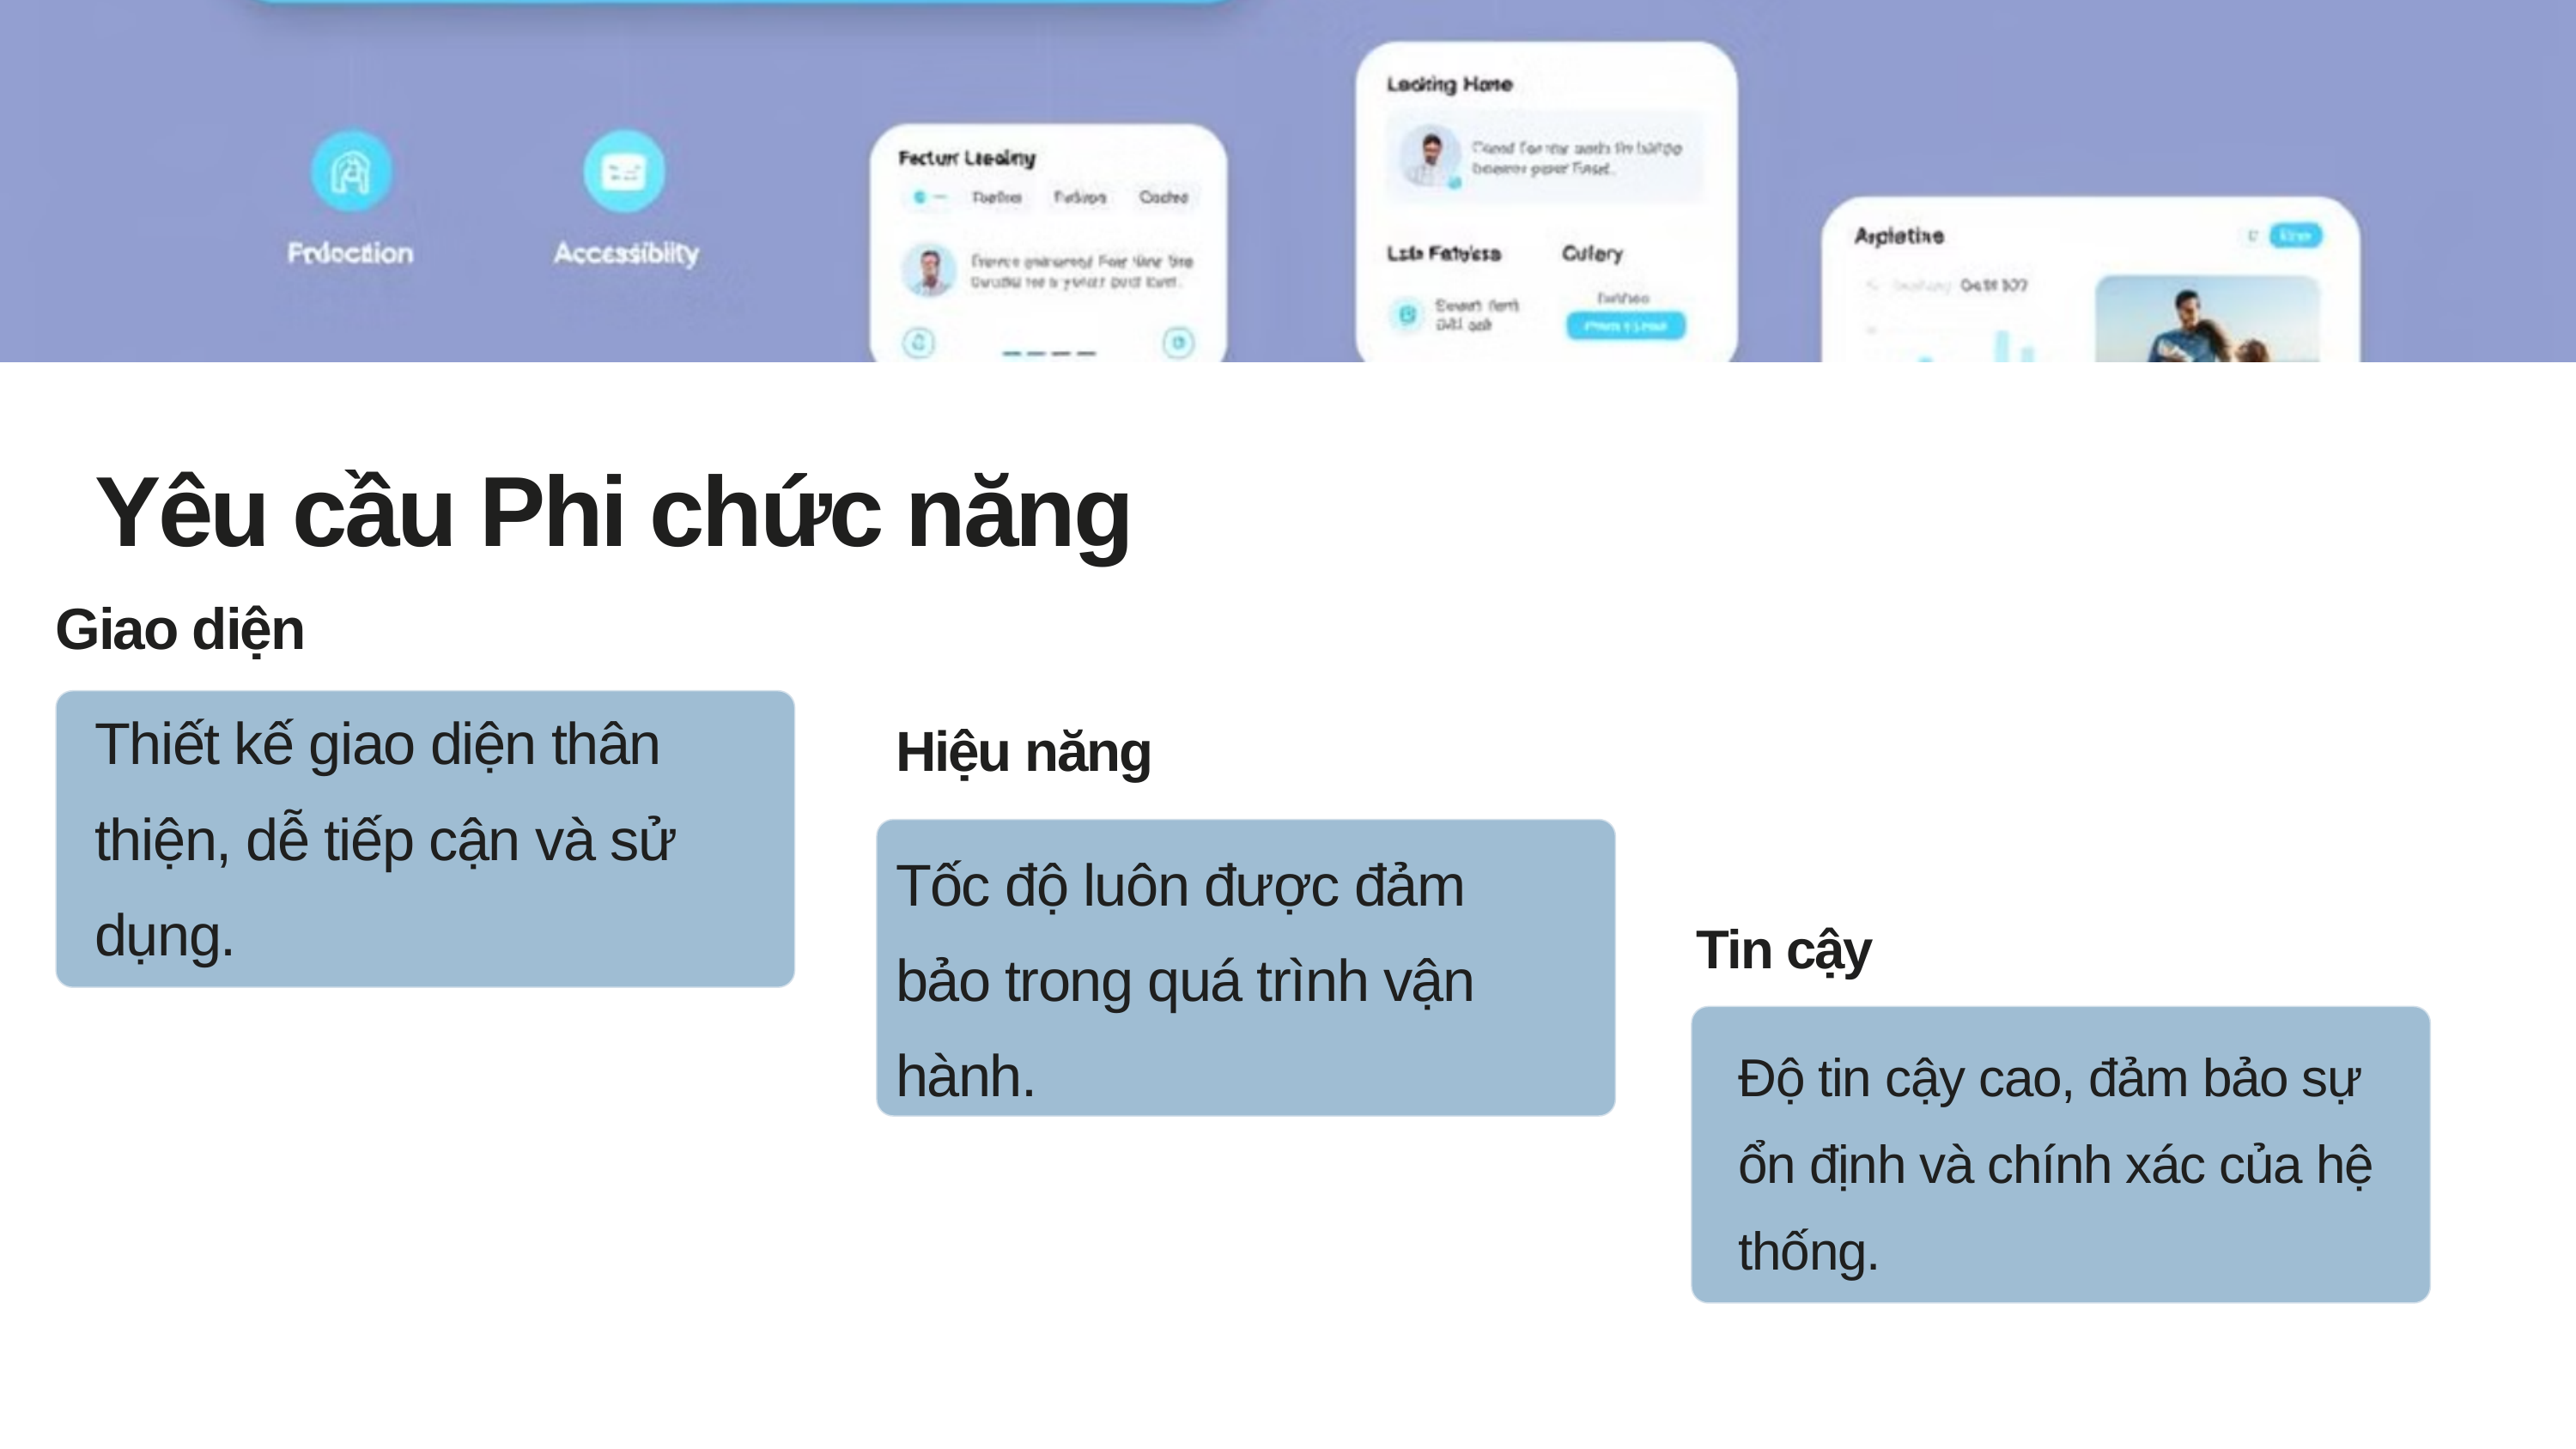

Yêu cầu Phi chức năng
Giao diện
Thiết kế giao diện thân thiện, dễ tiếp cận và sử dụng.

Hiệu năng

Tốc độ luôn được đảm bảo trong quá trình vận hành.
Tin cậy

Độ tin cậy cao, đảm bảo sự ổn định và chính xác của hệ thống.